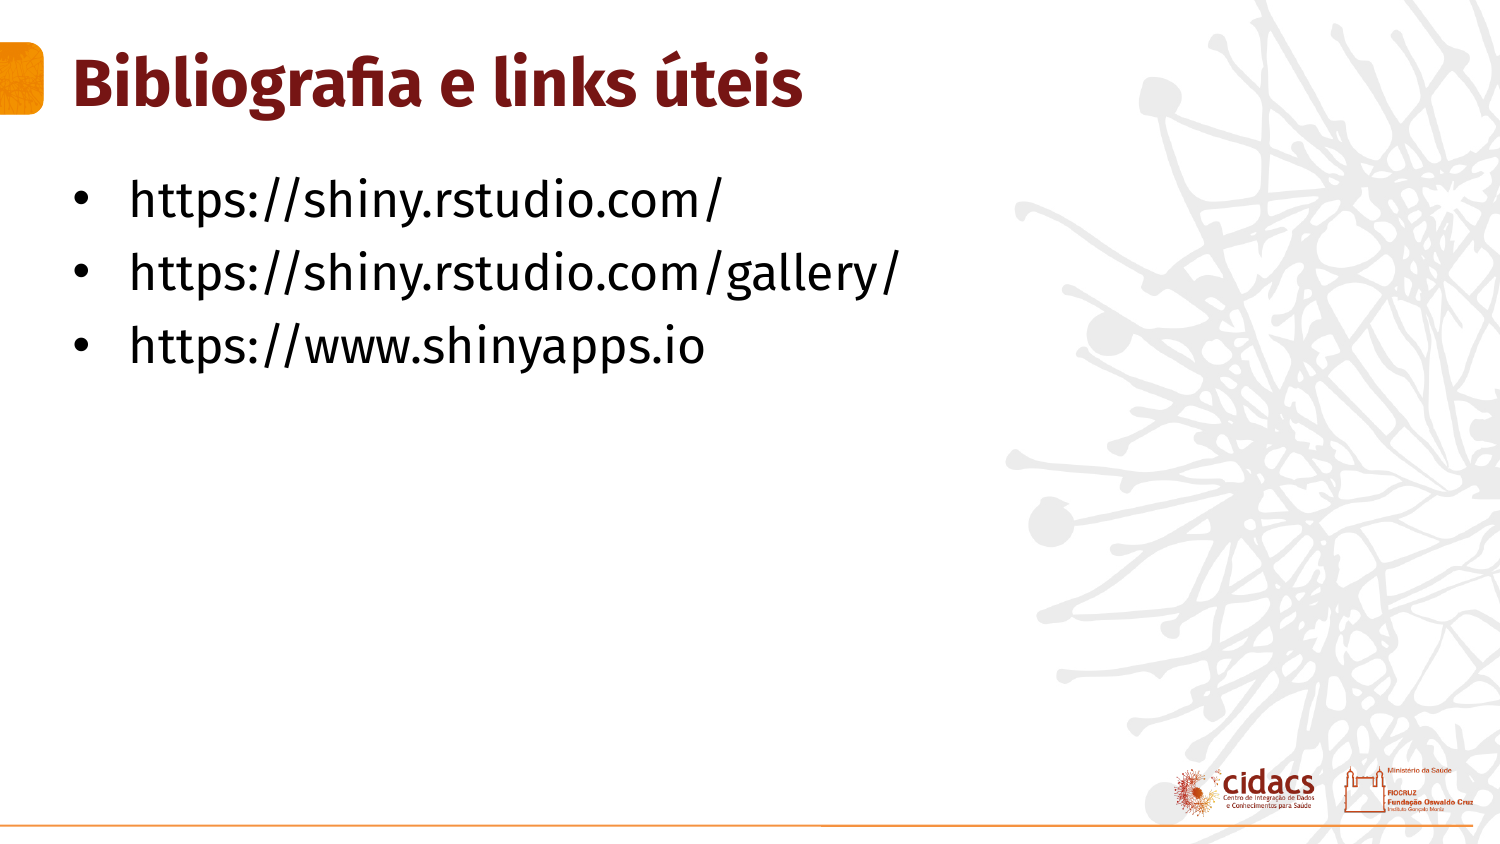

# Bibliografia e links úteis
https://shiny.rstudio.com/
https://shiny.rstudio.com/gallery/
https://www.shinyapps.io